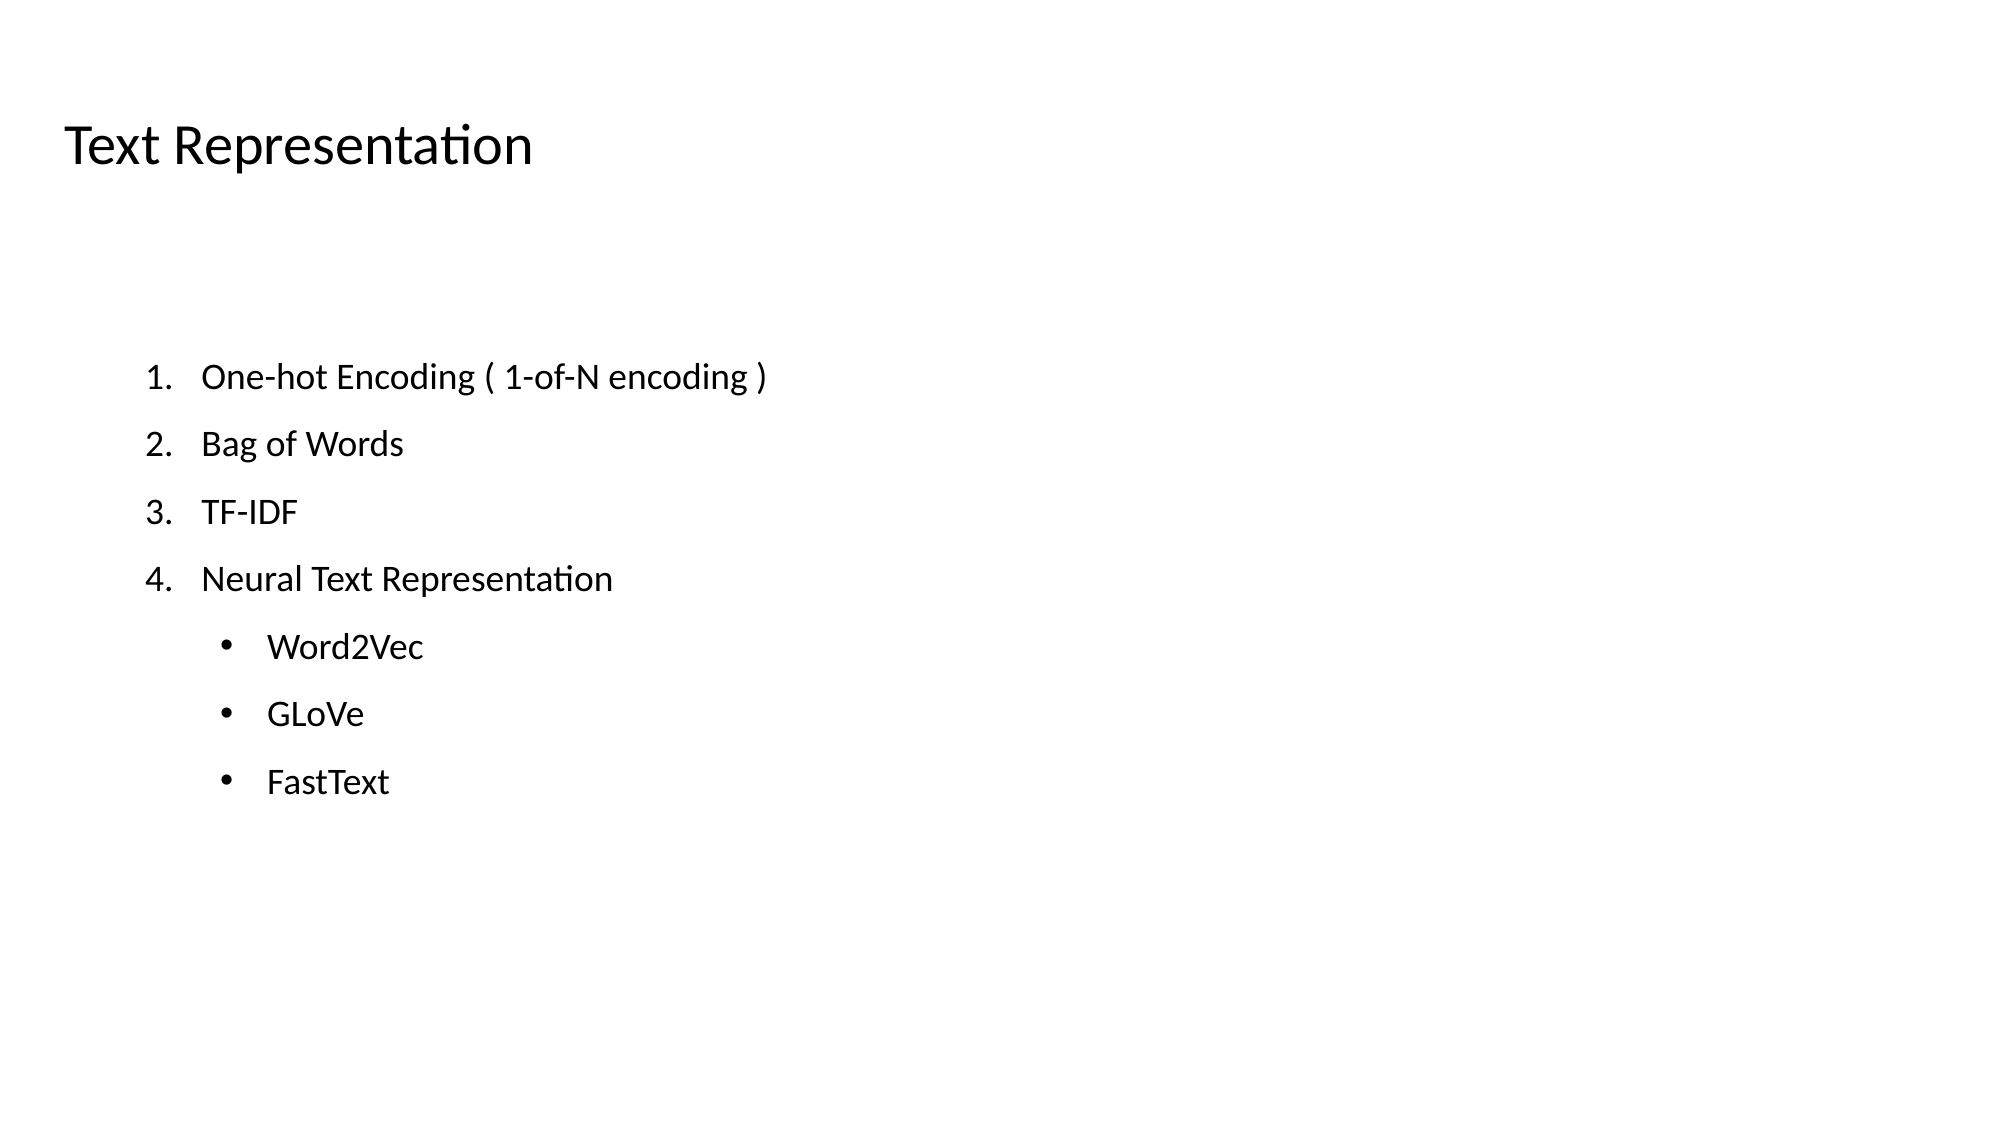

Text Representation
One-hot Encoding ( 1-of-N encoding )
Bag of Words
TF-IDF
Neural Text Representation
Word2Vec
GLoVe
FastText